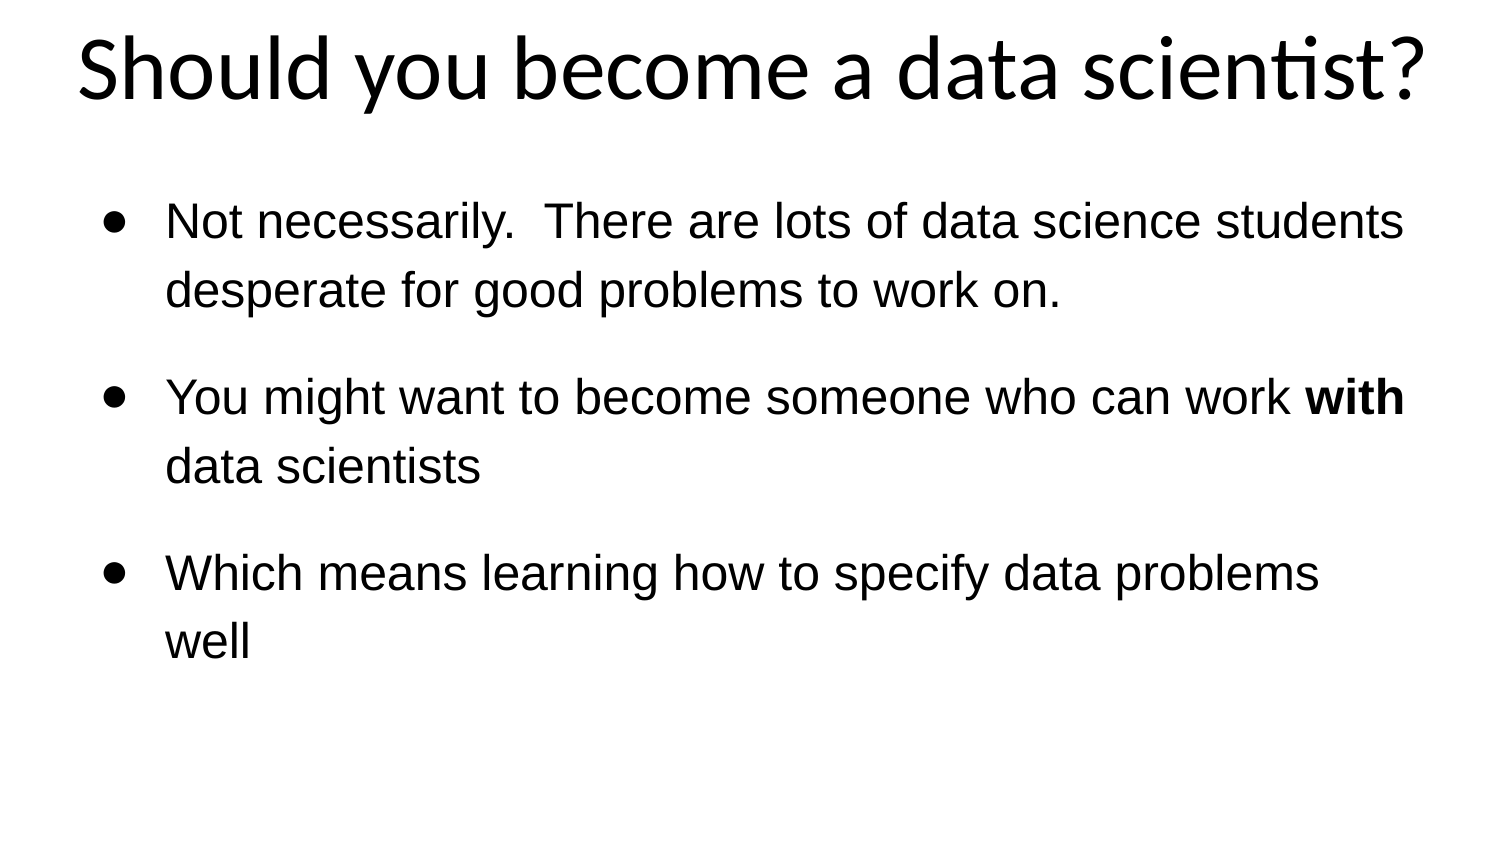

# Should you become a data scientist?
Not necessarily.  There are lots of data science students desperate for good problems to work on.
You might want to become someone who can work with data scientists
Which means learning how to specify data problems well